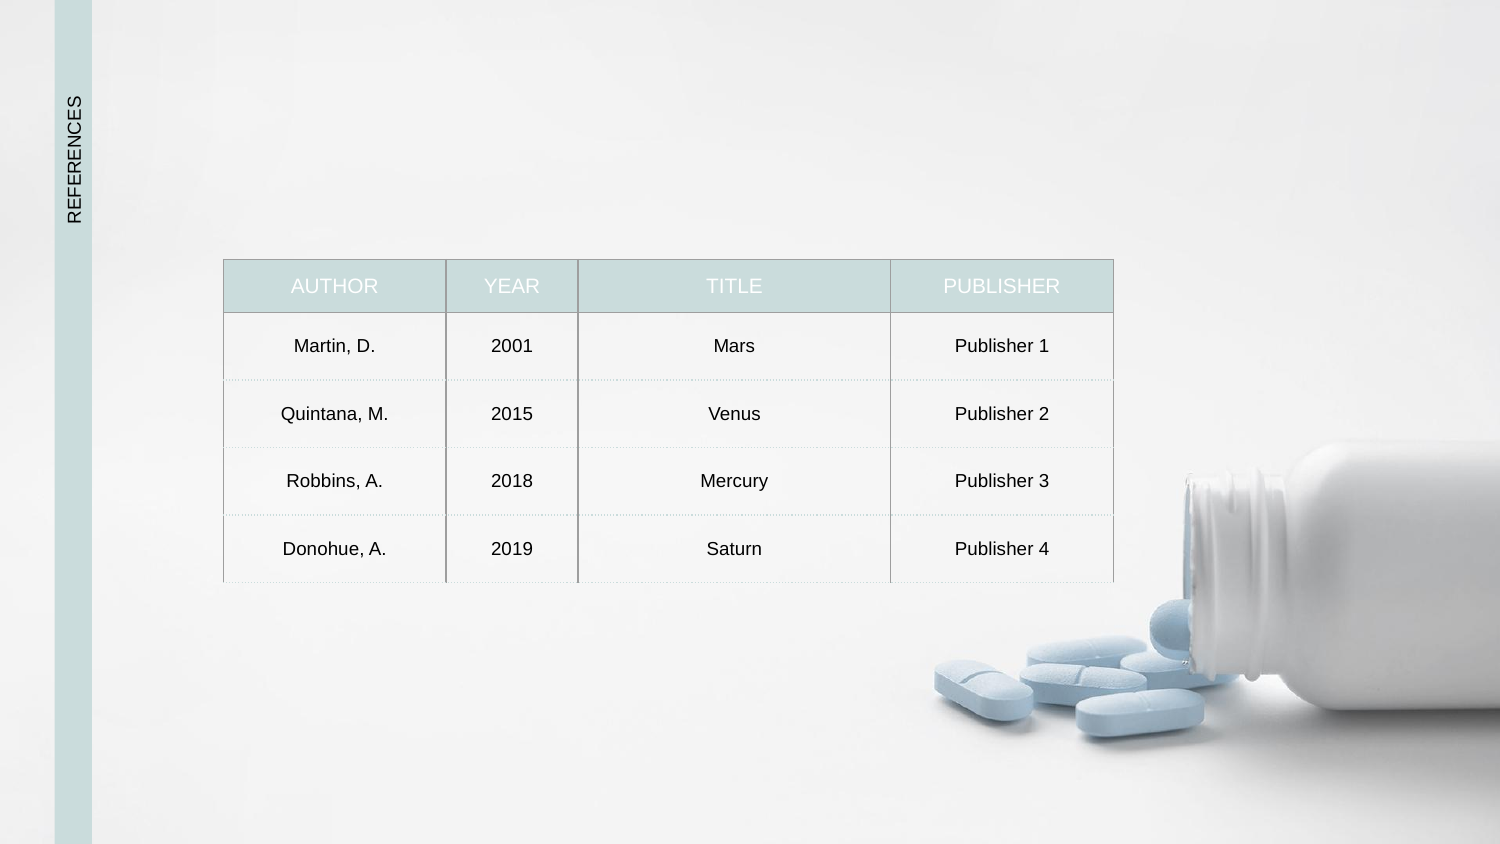

| AUTHOR | YEAR | TITLE | PUBLISHER |
| --- | --- | --- | --- |
| Martin, D. | 2001 | Mars | Publisher 1 |
| Quintana, M. | 2015 | Venus | Publisher 2 |
| Robbins, A. | 2018 | Mercury | Publisher 3 |
| Donohue, A. | 2019 | Saturn | Publisher 4 |
# REFERENCES